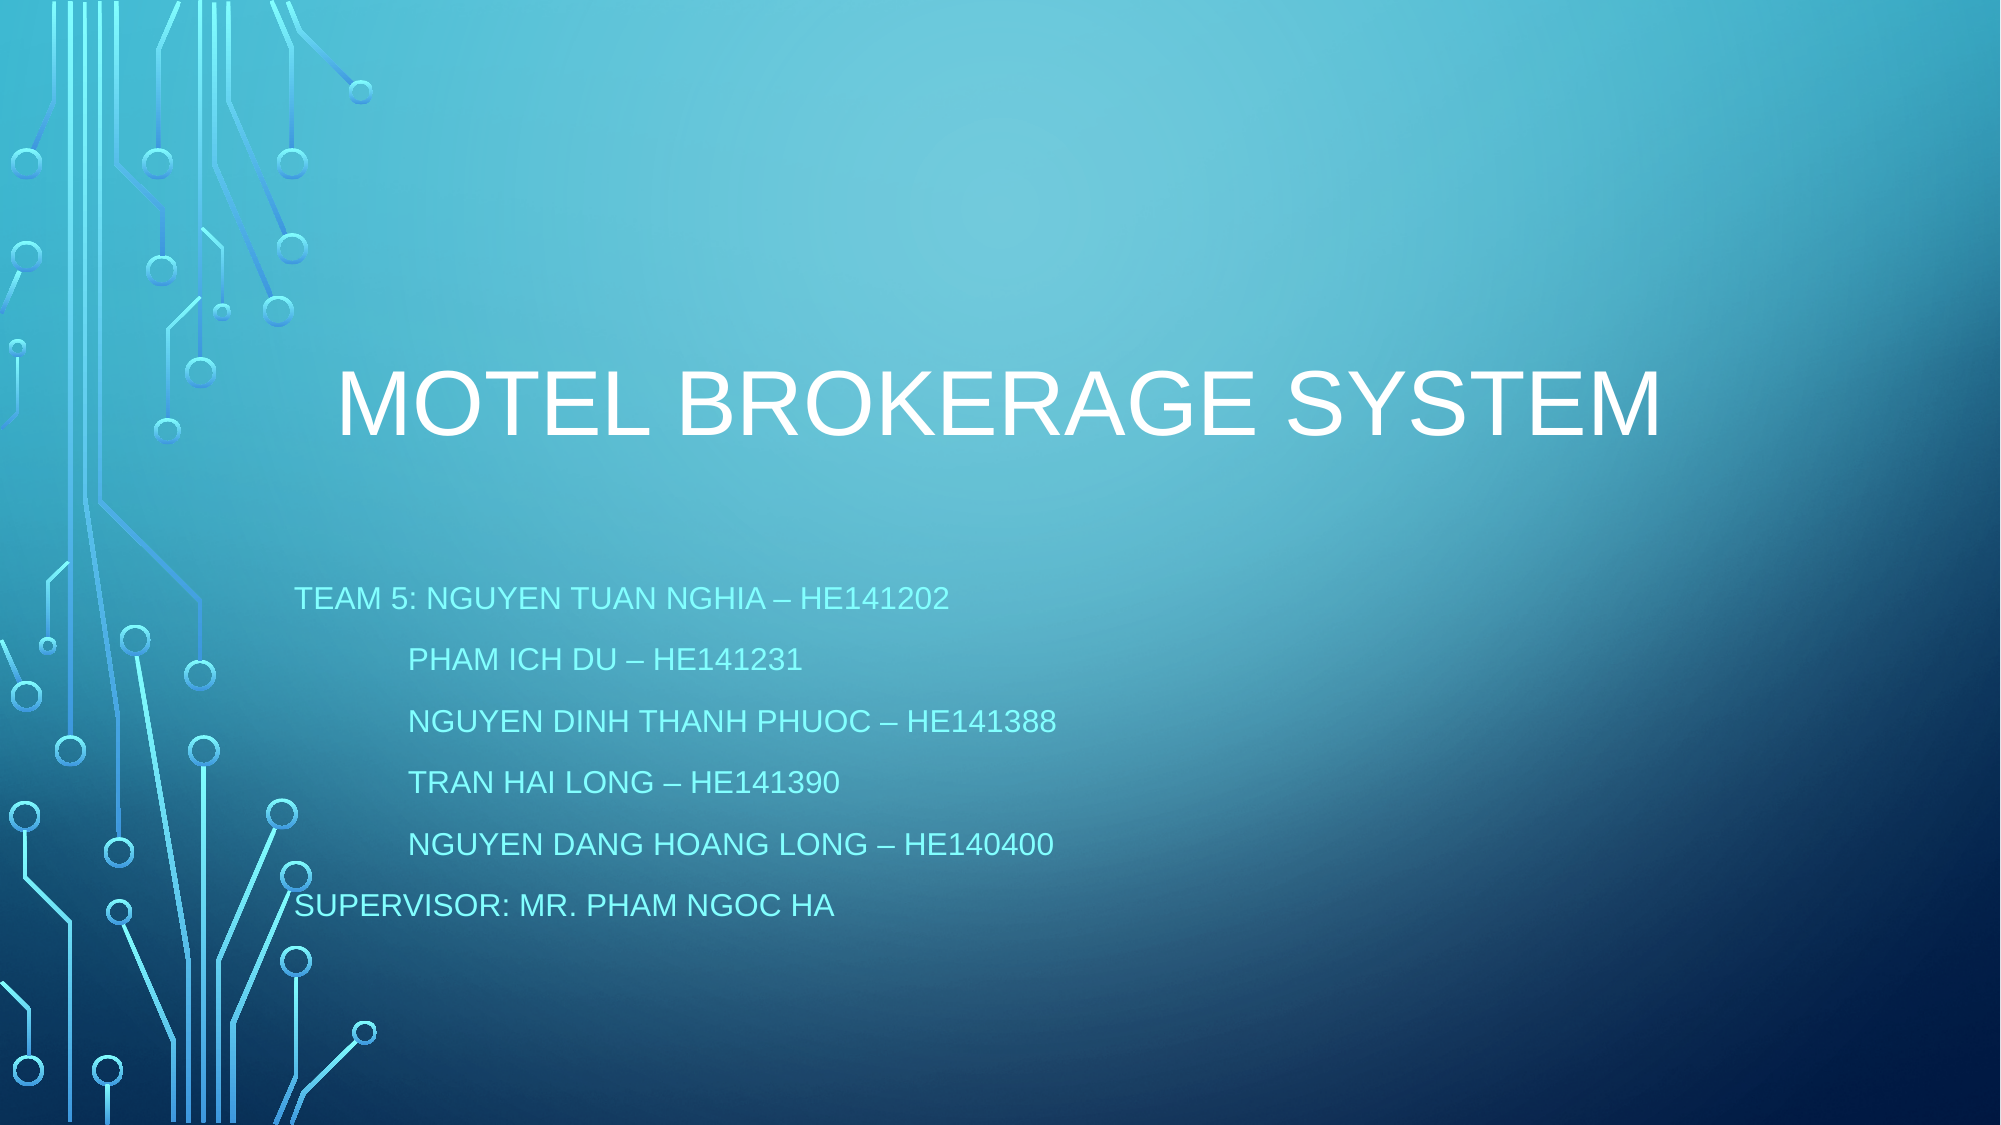

# Motel brokerage system
Team 5: Nguyen tuan nghia – HE141202
	pham ich du – HE141231
	nguyen dinh thanh Phuoc – HE141388
	tran hai long – HE141390
	nguyen dang hoang long – HE140400
Supervisor: Mr. pham ngoc ha